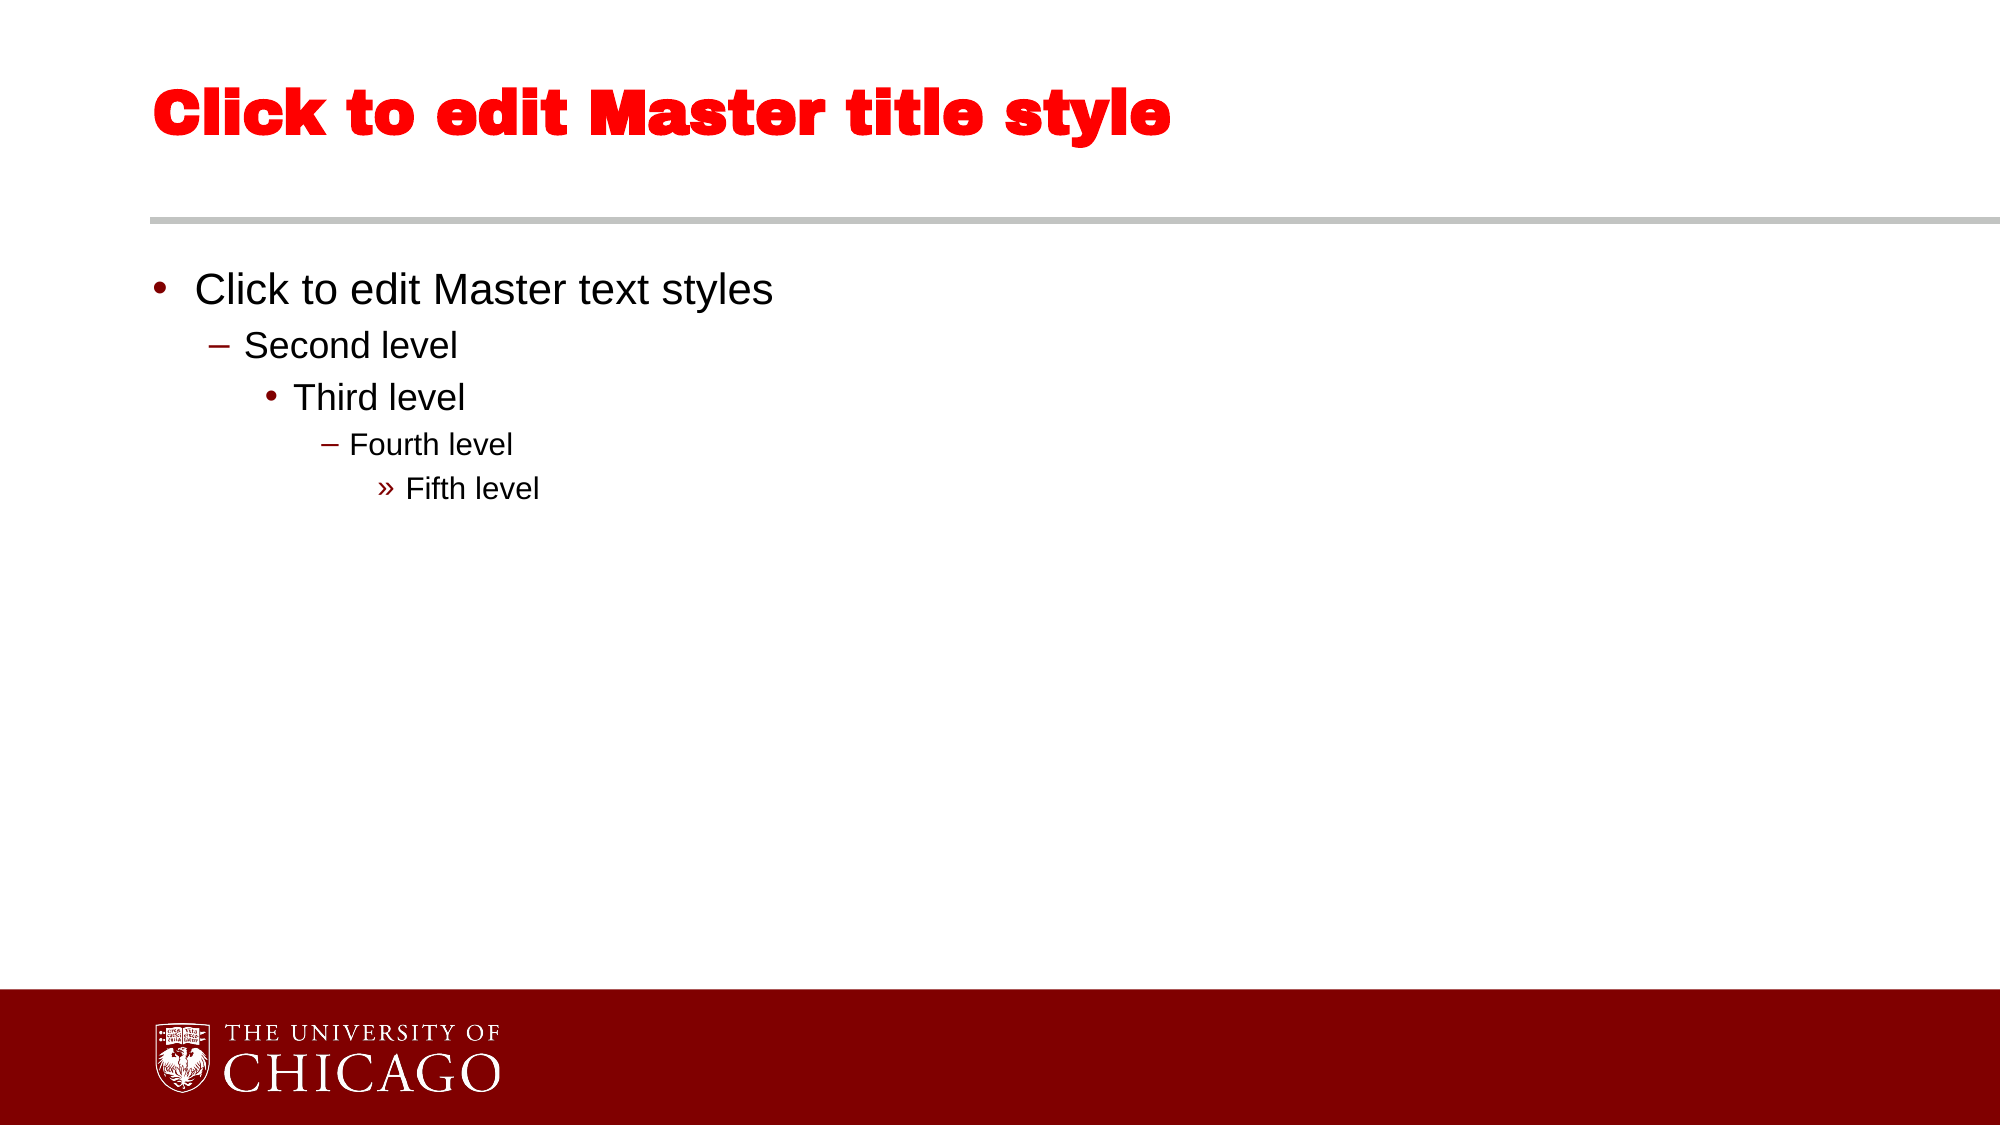

# Click to edit Master title style
Click to edit Master text styles
Second level
Third level
Fourth level
Fifth level